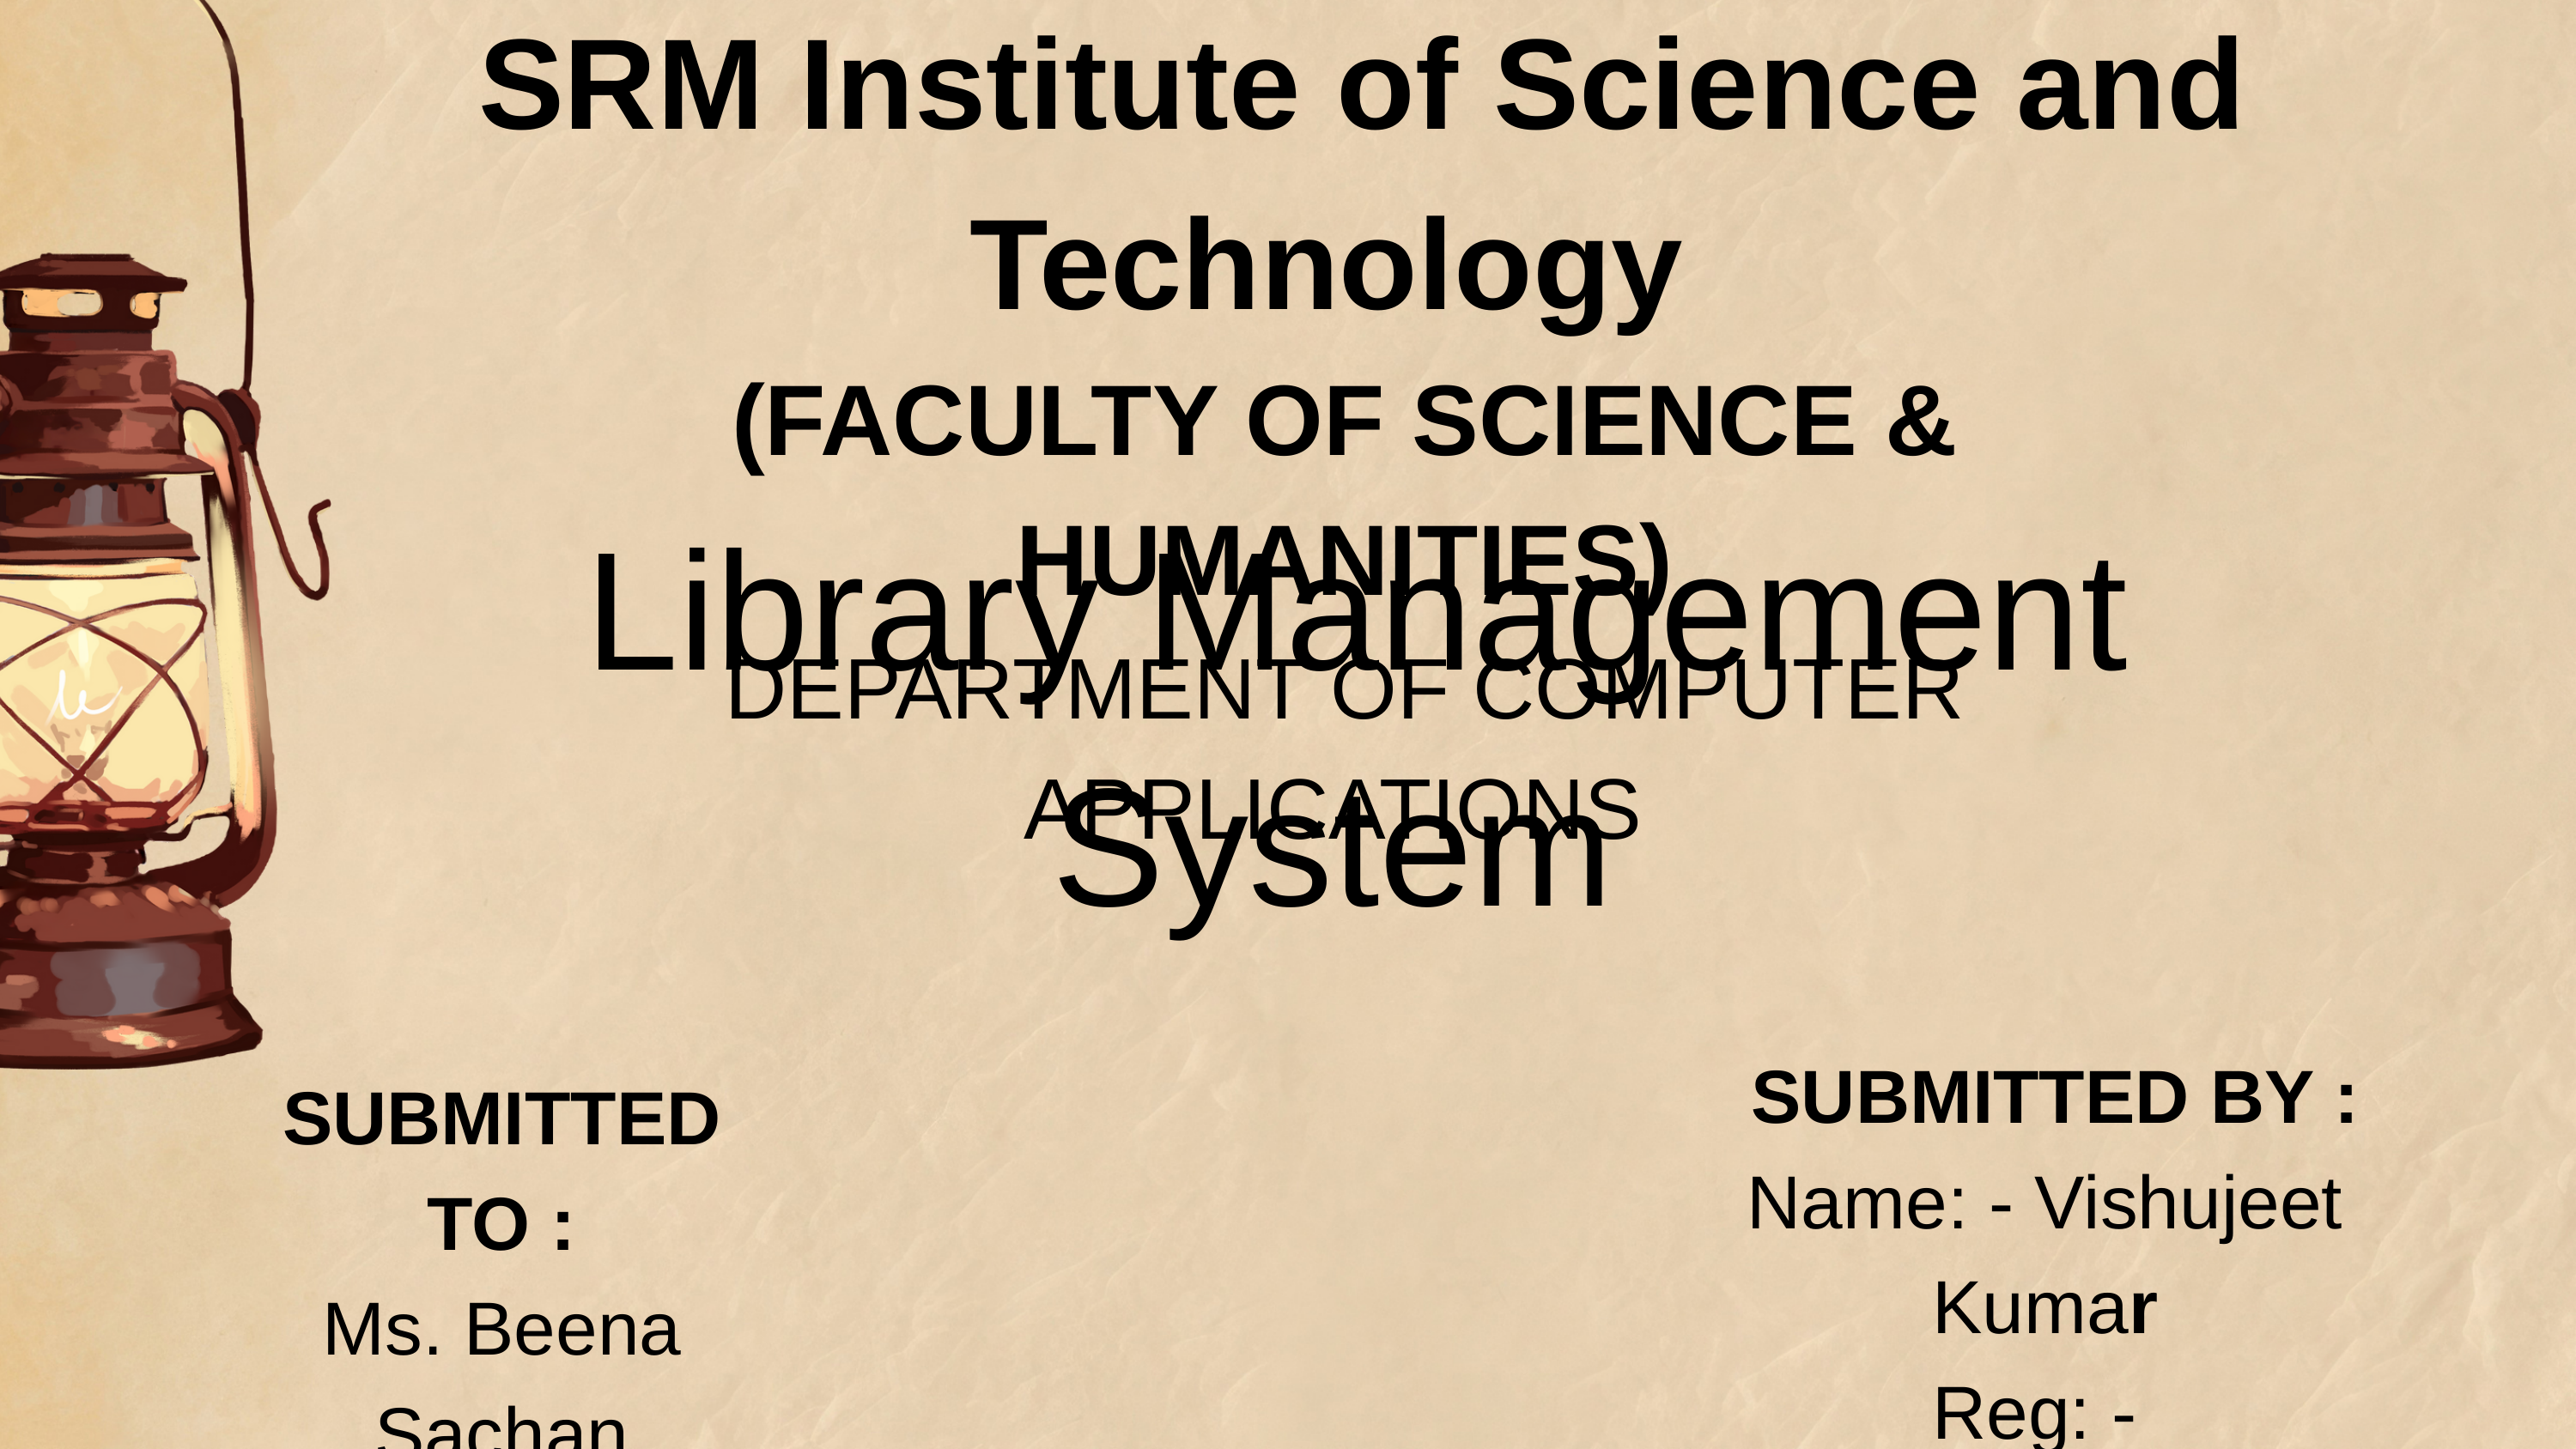

SRM Institute of Science and Technology
(FACULTY OF SCIENCE & HUMANITIES)
DEPARTMENT OF COMPUTER APPLICATIONS
 Library Management System
 SUBMITTED BY :
Name: - Vishujeet Kumar
Reg: -  RA2331342030037
SUBMITTED TO :
Ms. Beena Sachan
(Assistant Professor)